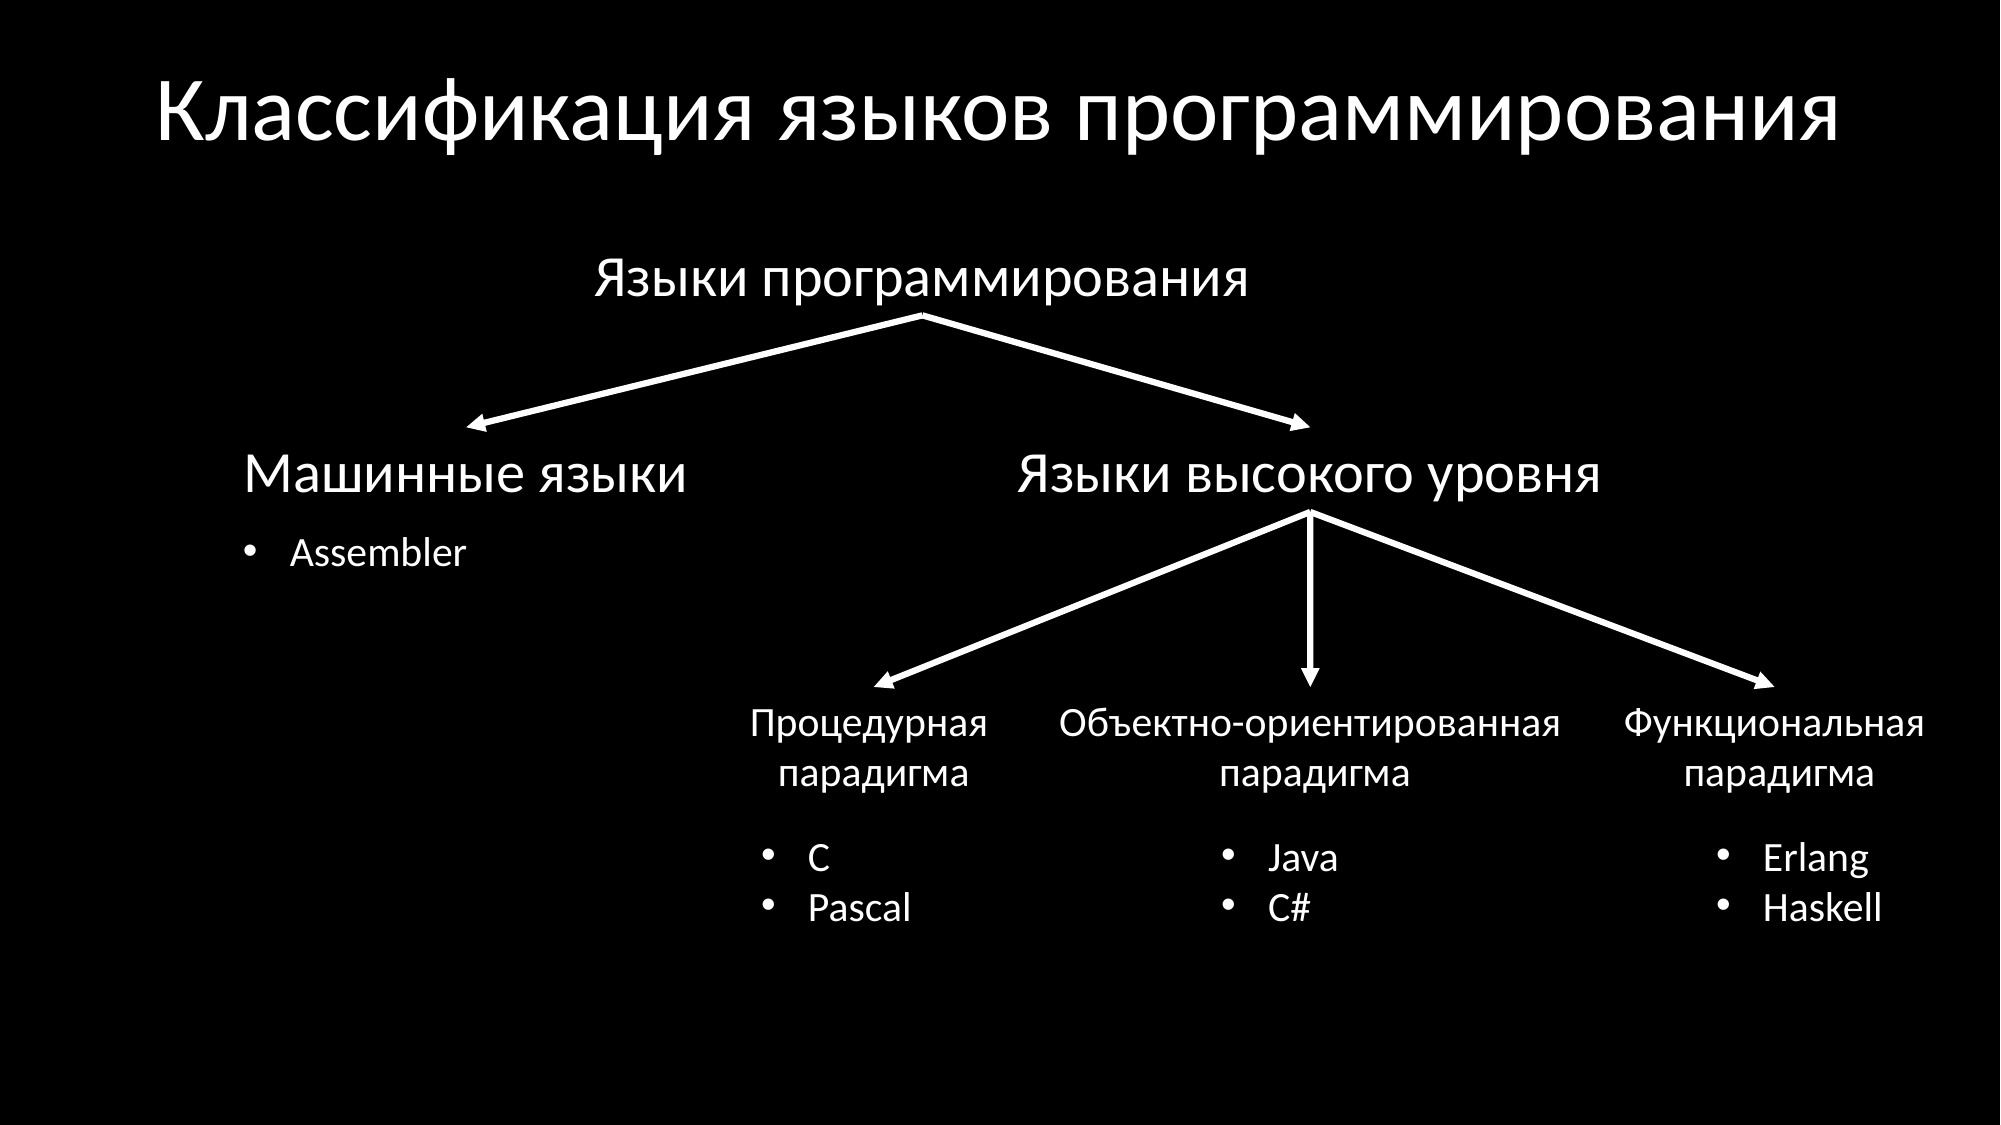

# Классификация языков программирования
Языки программирования
Машинные языки
Языки высокого уровня
Assembler
Процедурная
парадигма
Объектно-ориентированная
 парадигма
Функциональная
 парадигма
C
Pascal
Java
C#
Erlang
Haskell